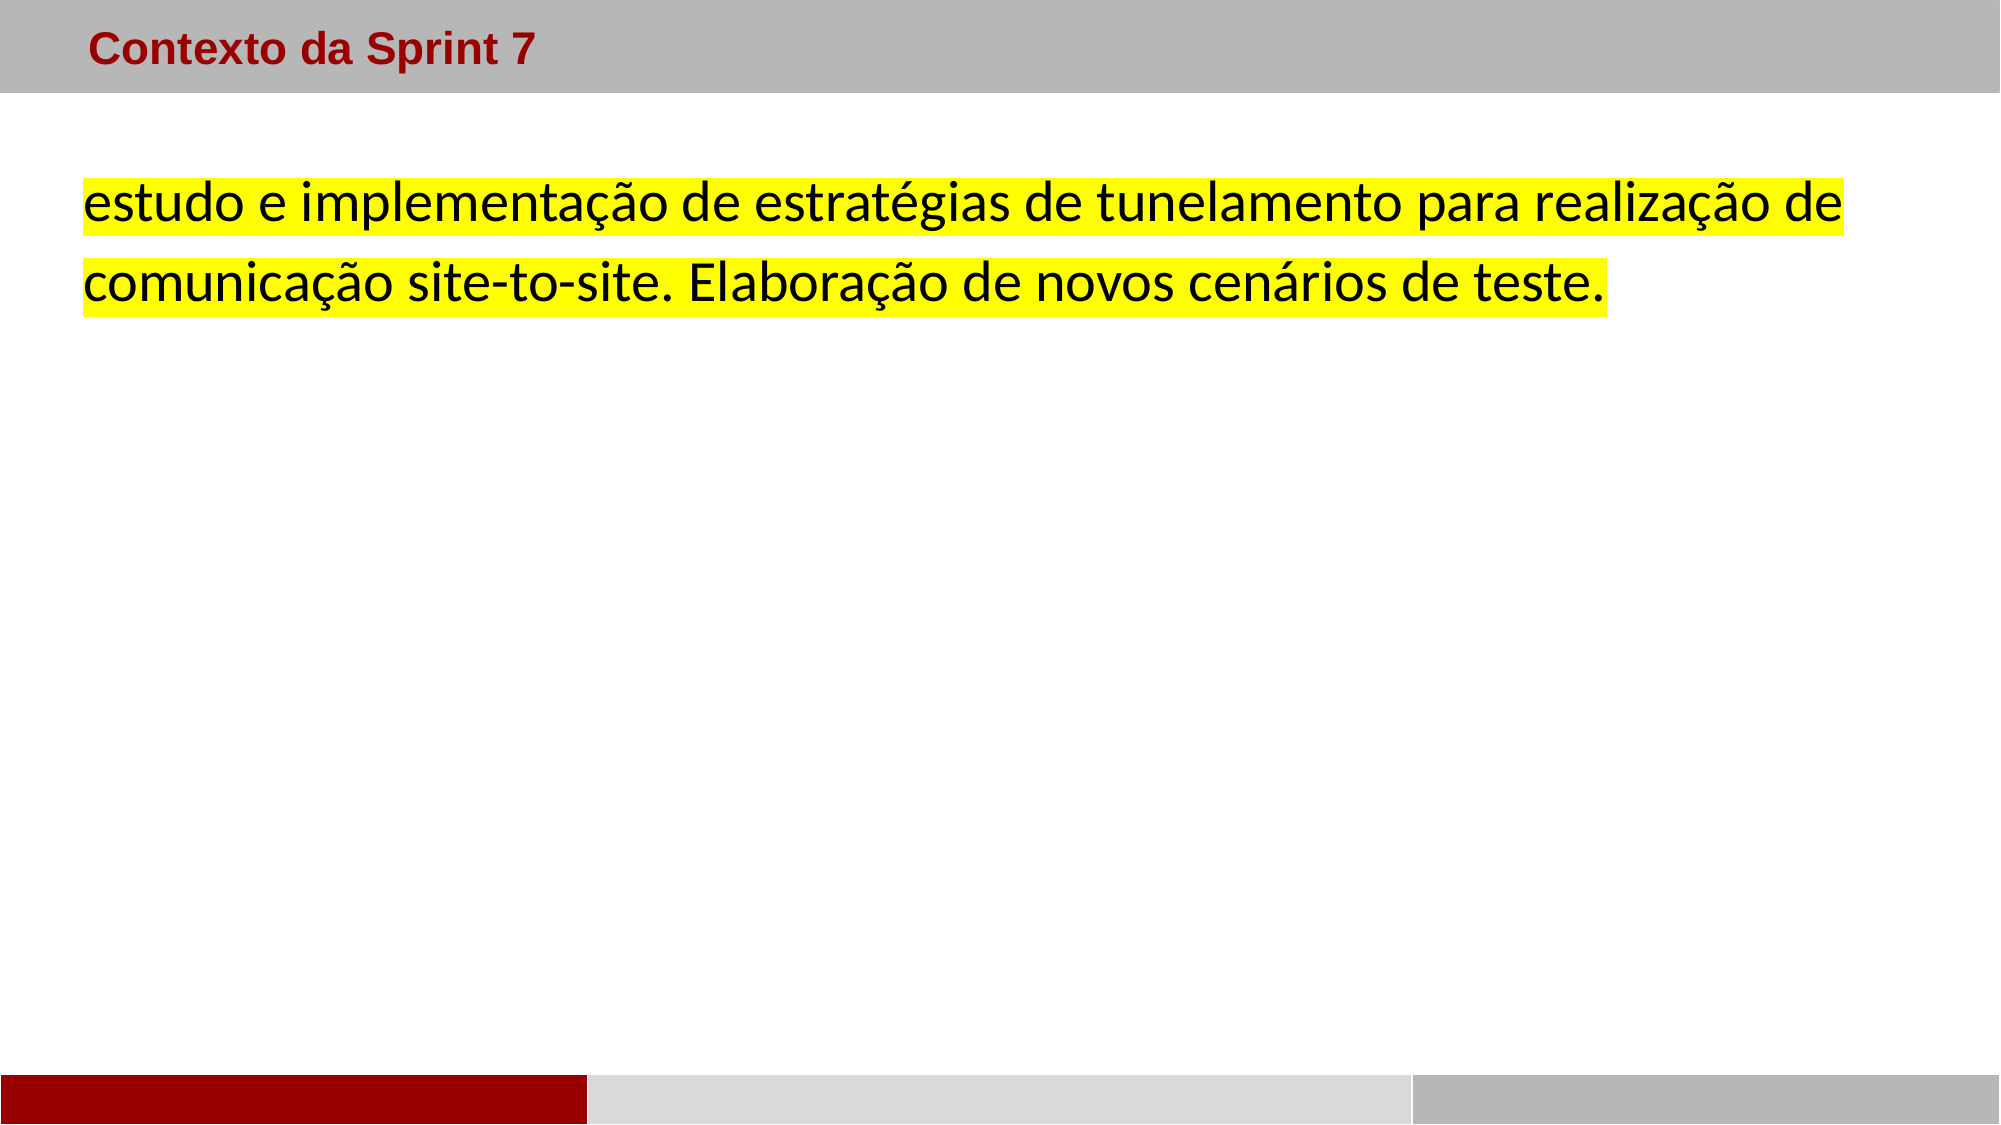

Contexto da Sprint 7
estudo e implementação de estratégias de tunelamento para realização de comunicação site-to-site. Elaboração de novos cenários de teste.